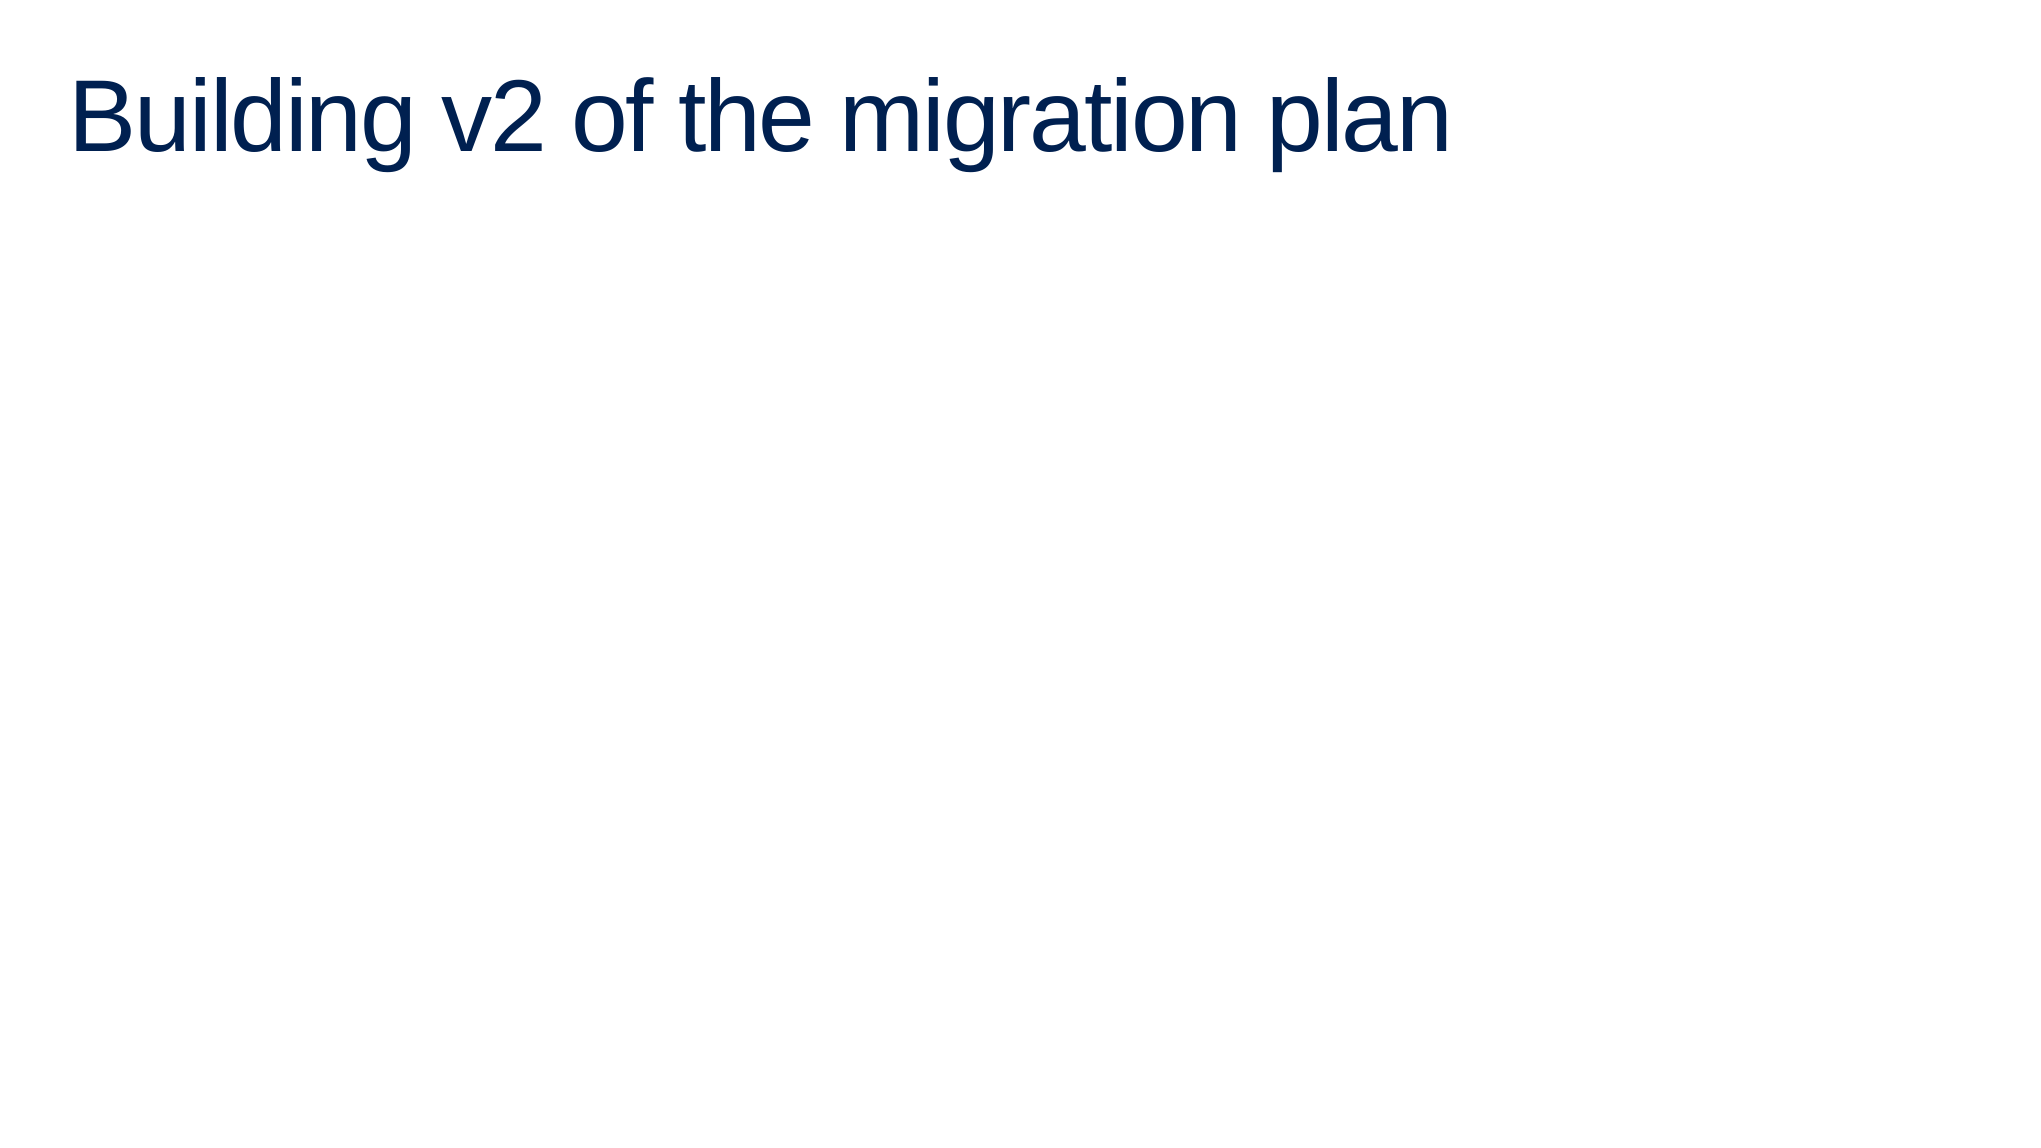

# Building v2 of the migration plan